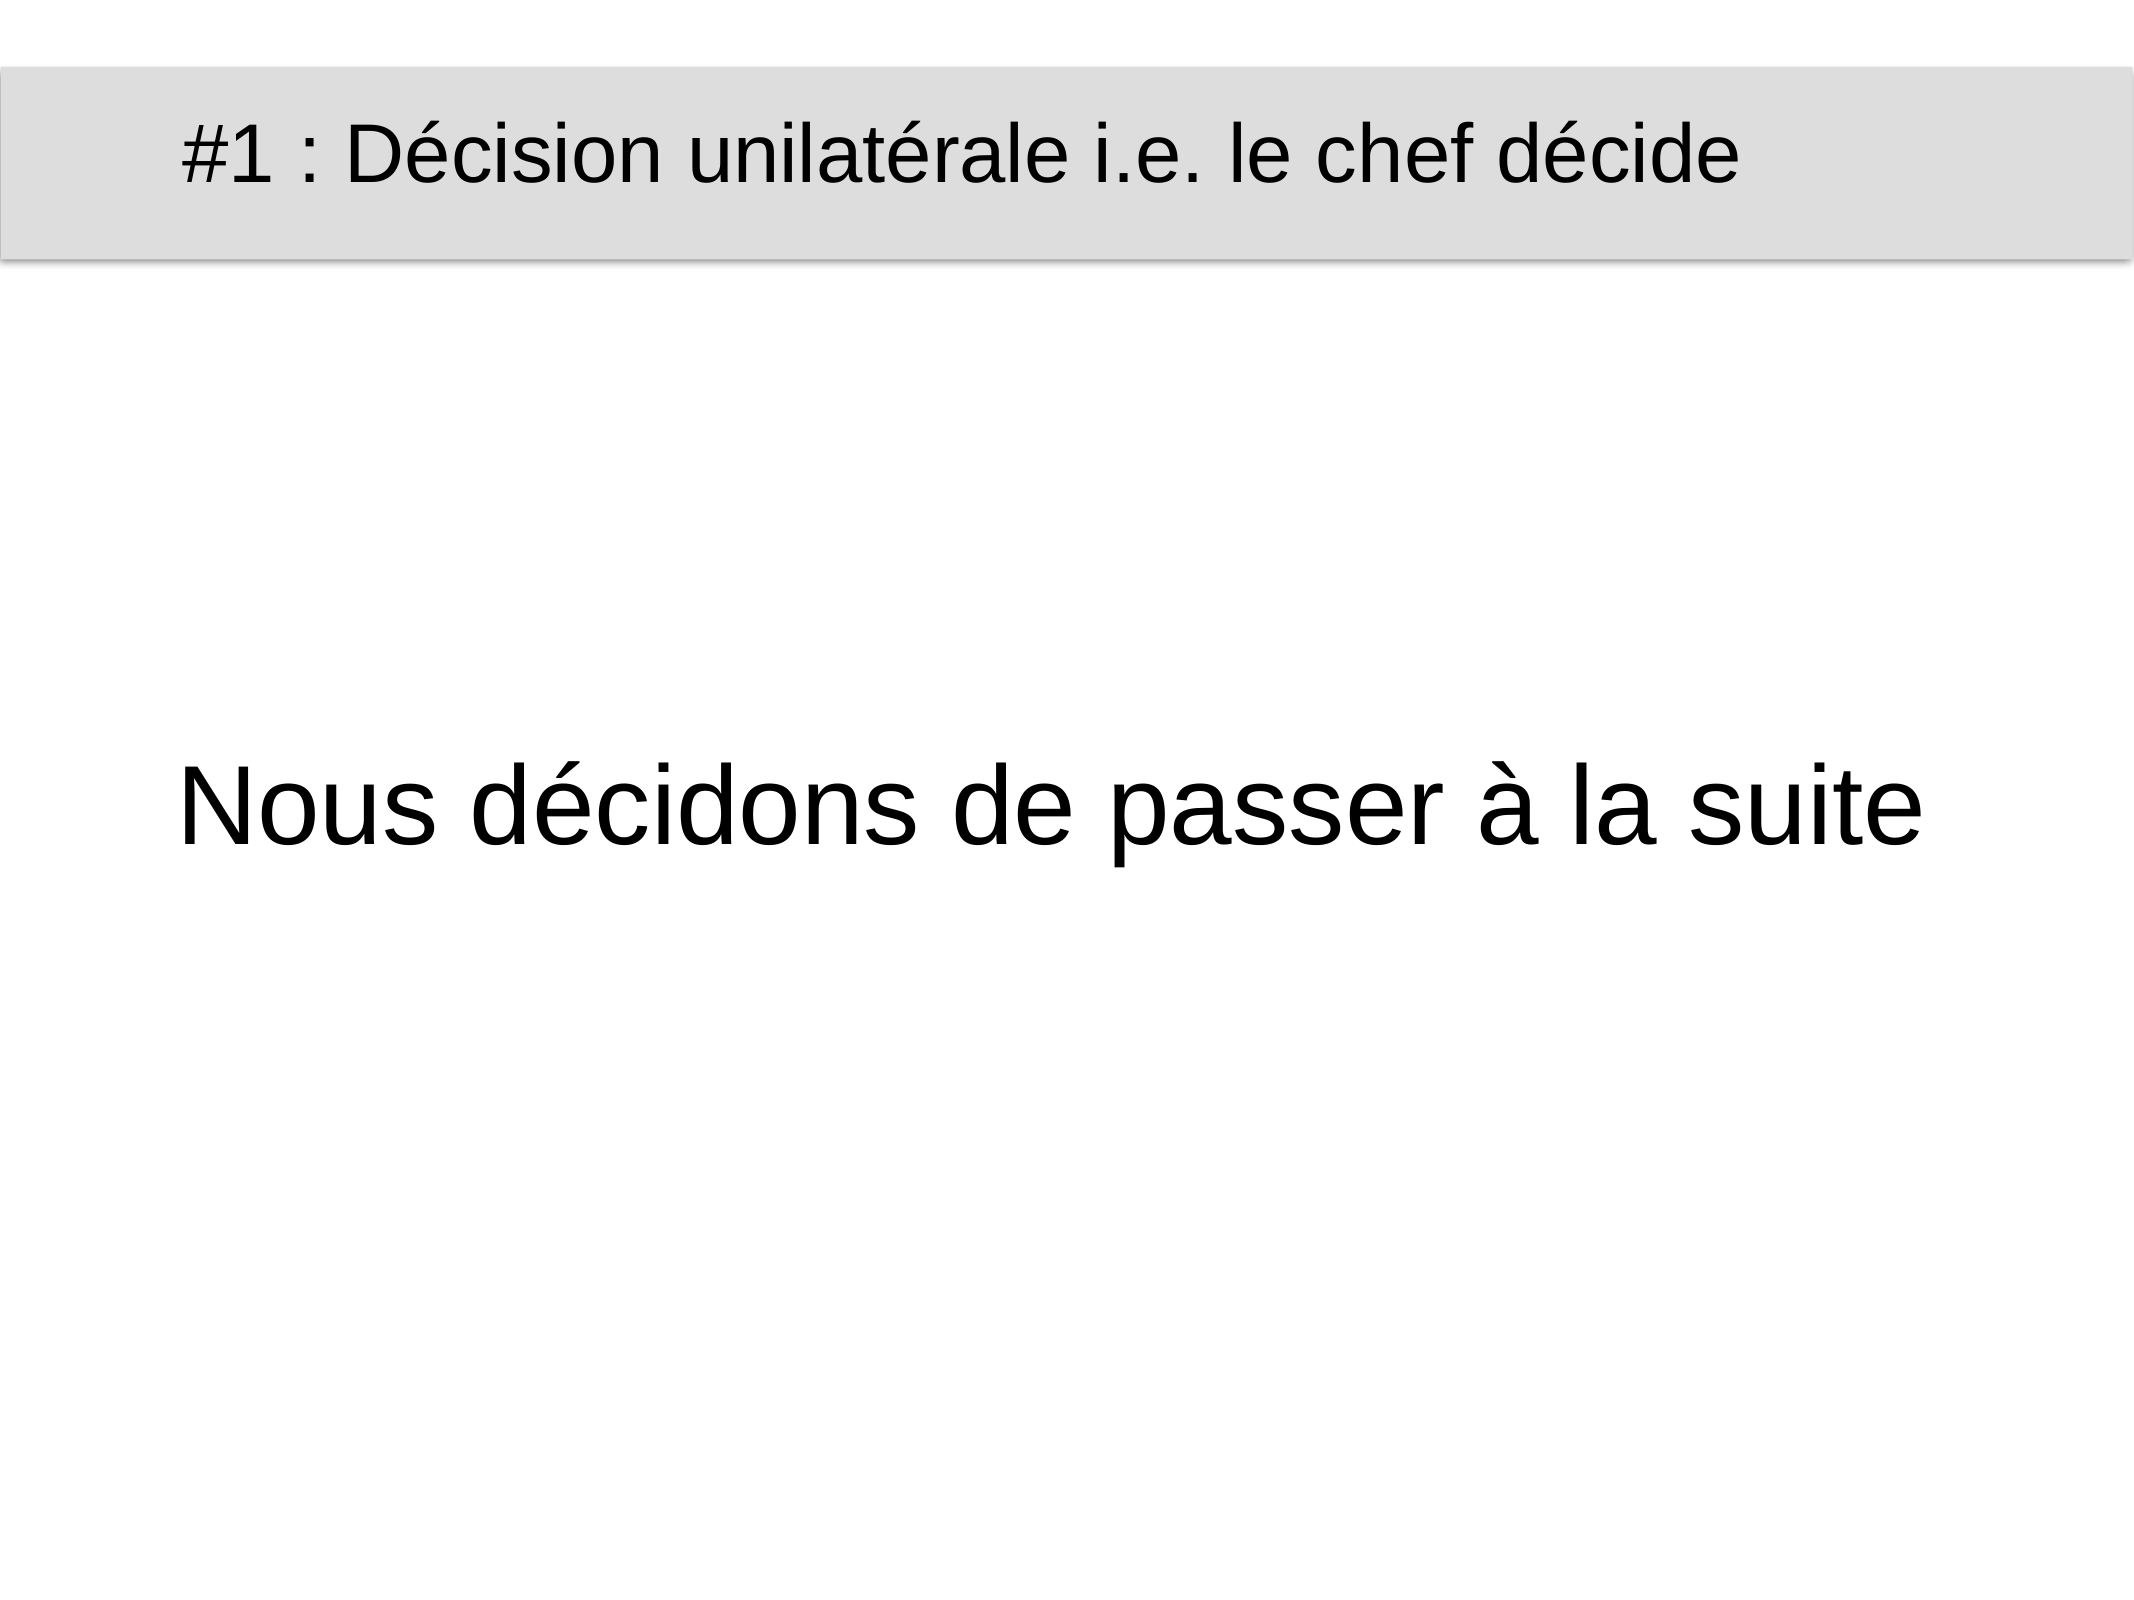

#1 : Décision unilatérale i.e. le chef décide
Nous décidons de passer à la suite